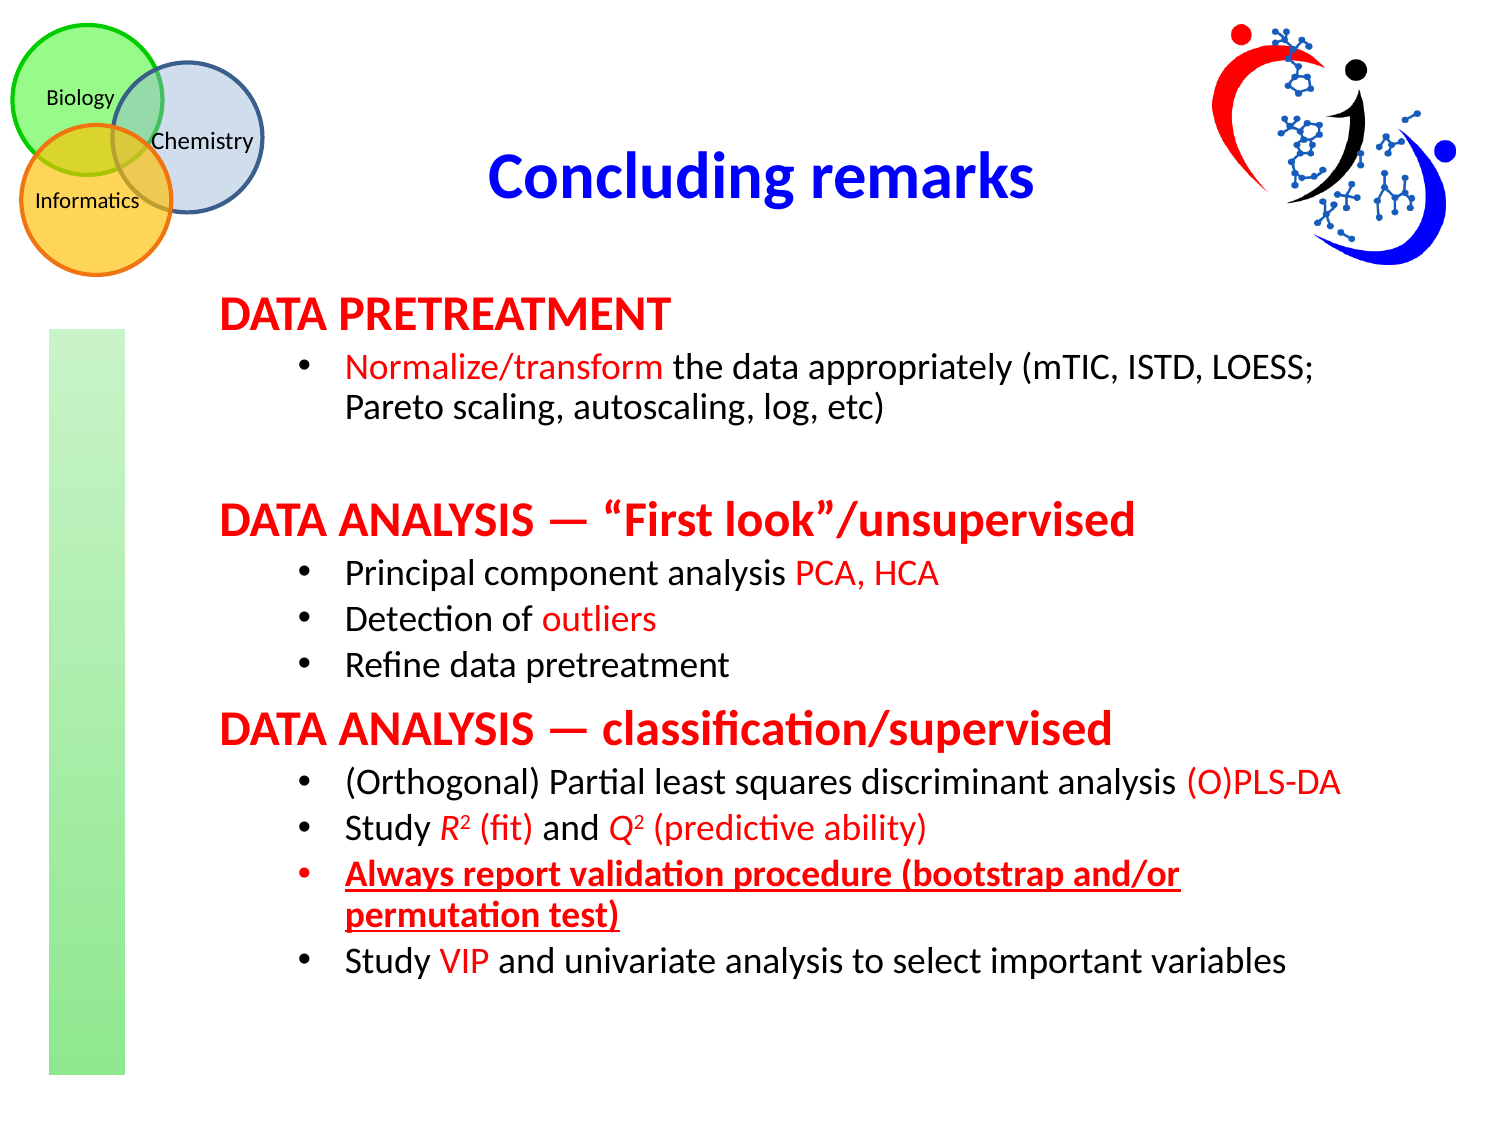

Concluding remarks
DATA PRETREATMENT
Normalize/transform the data appropriately (mTIC, ISTD, LOESS; Pareto scaling, autoscaling, log, etc)

DATA ANALYSIS — “First look”/unsupervised
Principal component analysis PCA, HCA
Detection of outliers
Refine data pretreatment
DATA ANALYSIS — classification/supervised
(Orthogonal) Partial least squares discriminant analysis (O)PLS-DA
Study R2 (fit) and Q2 (predictive ability)
Always report validation procedure (bootstrap and/or permutation test)
Study VIP and univariate analysis to select important variables